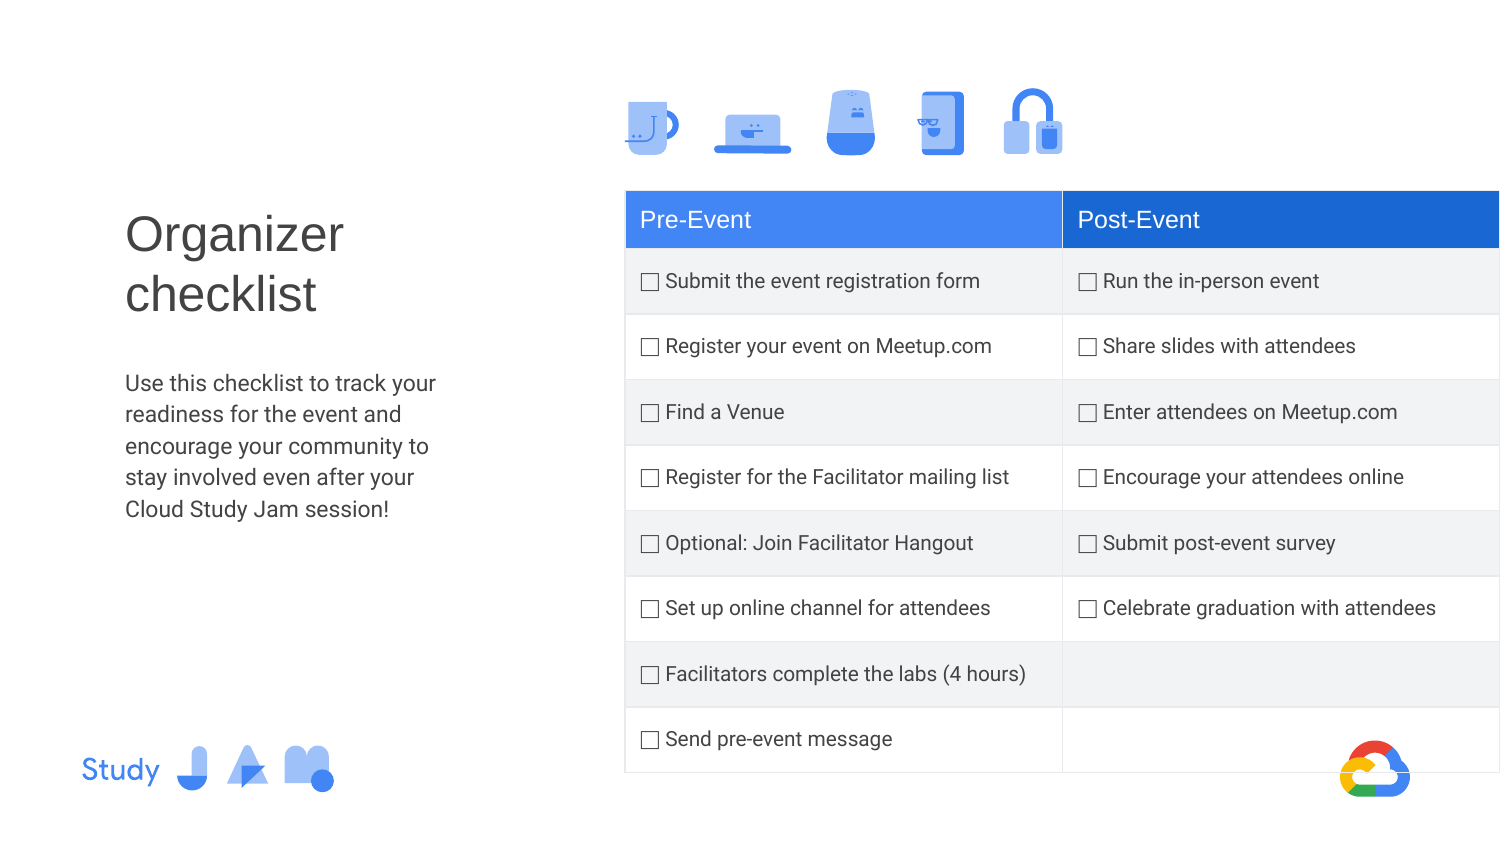

| Pre-Event | Post-Event |
| --- | --- |
| ⬜ Submit the event registration form | ⬜ Run the in-person event |
| ⬜ Register your event on Meetup.com | ⬜ Share slides with attendees |
| ⬜ Find a Venue | ⬜ Enter attendees on Meetup.com |
| ⬜ Register for the Facilitator mailing list | ⬜ Encourage your attendees online |
| ⬜ Optional: Join Facilitator Hangout | ⬜ Submit post-event survey |
| ⬜ Set up online channel for attendees | ⬜ Celebrate graduation with attendees |
| ⬜ Facilitators complete the labs (4 hours) |  |
| ⬜ Send pre-event message |  |
# Organizer checklist
Use this checklist to track your readiness for the event and encourage your community to stay involved even after your Cloud Study Jam session!